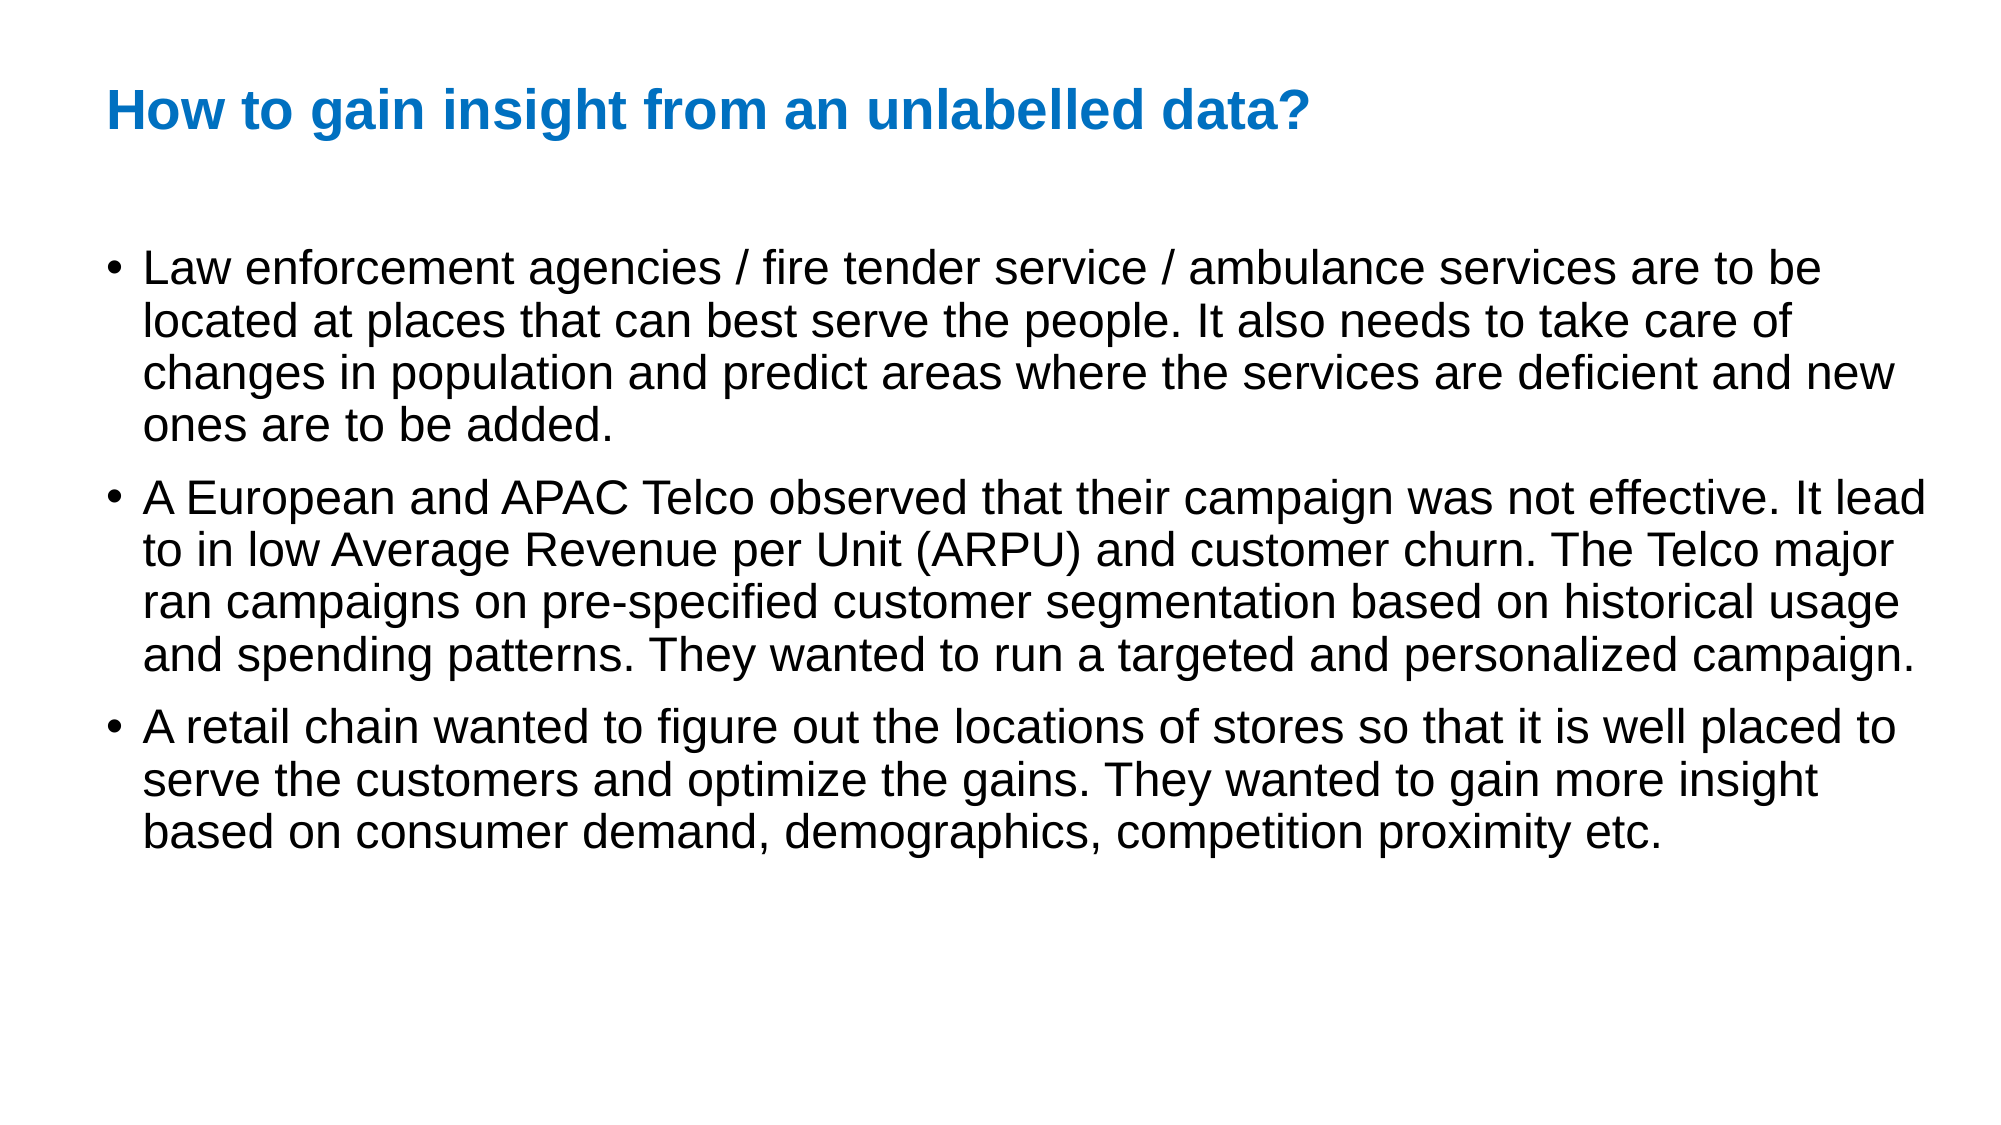

How to gain insight from an unlabelled data?

Law enforcement agencies / fire tender service / ambulance services are to be located at places that can best serve the people. It also needs to take care of changes in population and predict areas where the services are deficient and new ones are to be added.
A European and APAC Telco observed that their campaign was not effective. It lead to in low Average Revenue per Unit (ARPU) and customer churn. The Telco major ran campaigns on pre-specified customer segmentation based on historical usage and spending patterns. They wanted to run a targeted and personalized campaign.
A retail chain wanted to figure out the locations of stores so that it is well placed to serve the customers and optimize the gains. They wanted to gain more insight based on consumer demand, demographics, competition proximity etc.